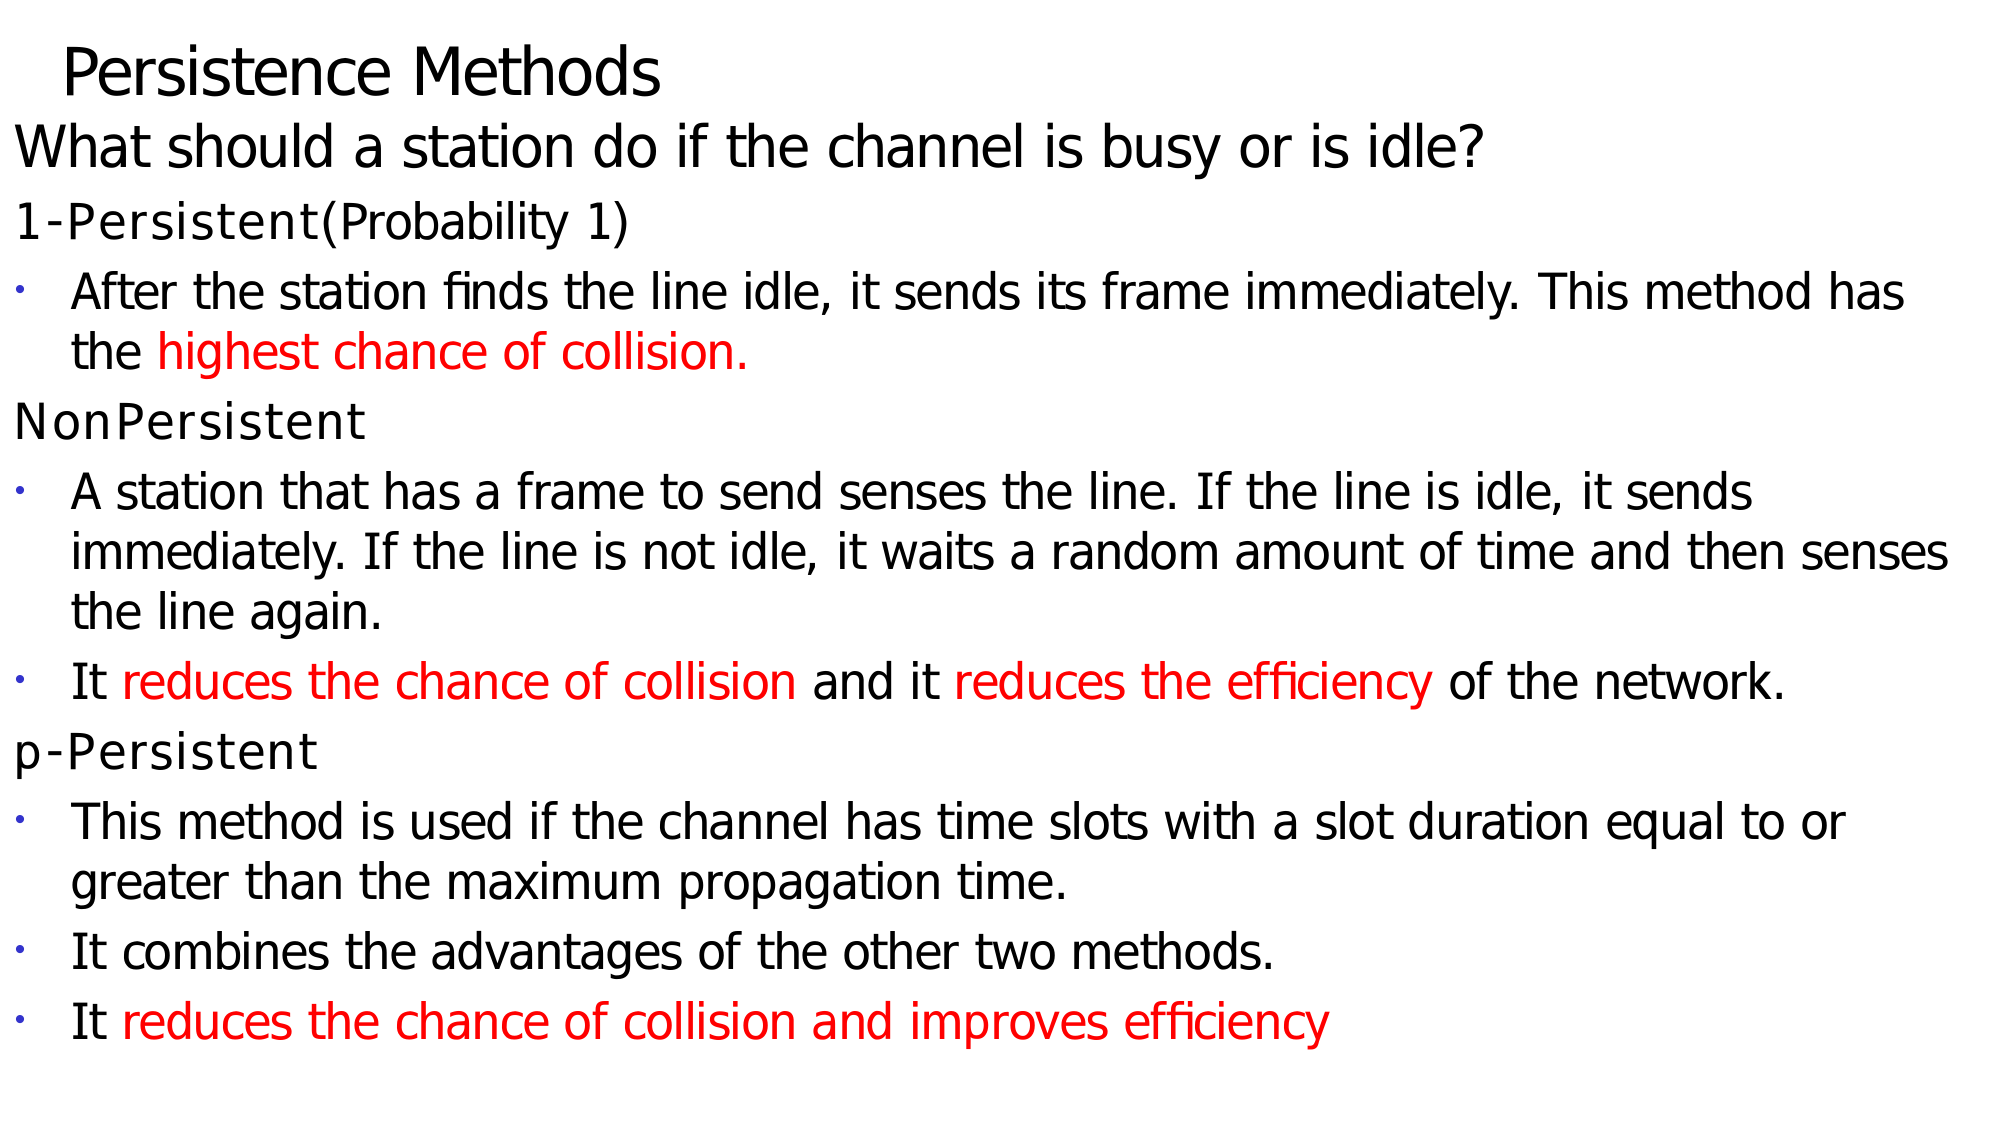

# Persistence Methods
What should a station do if the channel is busy or is idle?
1-Persistent(Probability 1)
After the station finds the line idle, it sends its frame immediately. This method has the highest chance of collision.
NonPersistent
A station that has a frame to send senses the line. If the line is idle, it sends immediately. If the line is not idle, it waits a random amount of time and then senses the line again.
It reduces the chance of collision and it reduces the efficiency of the network.
p-Persistent
This method is used if the channel has time slots with a slot duration equal to or greater than the maximum propagation time.
It combines the advantages of the other two methods.
It reduces the chance of collision and improves efficiency